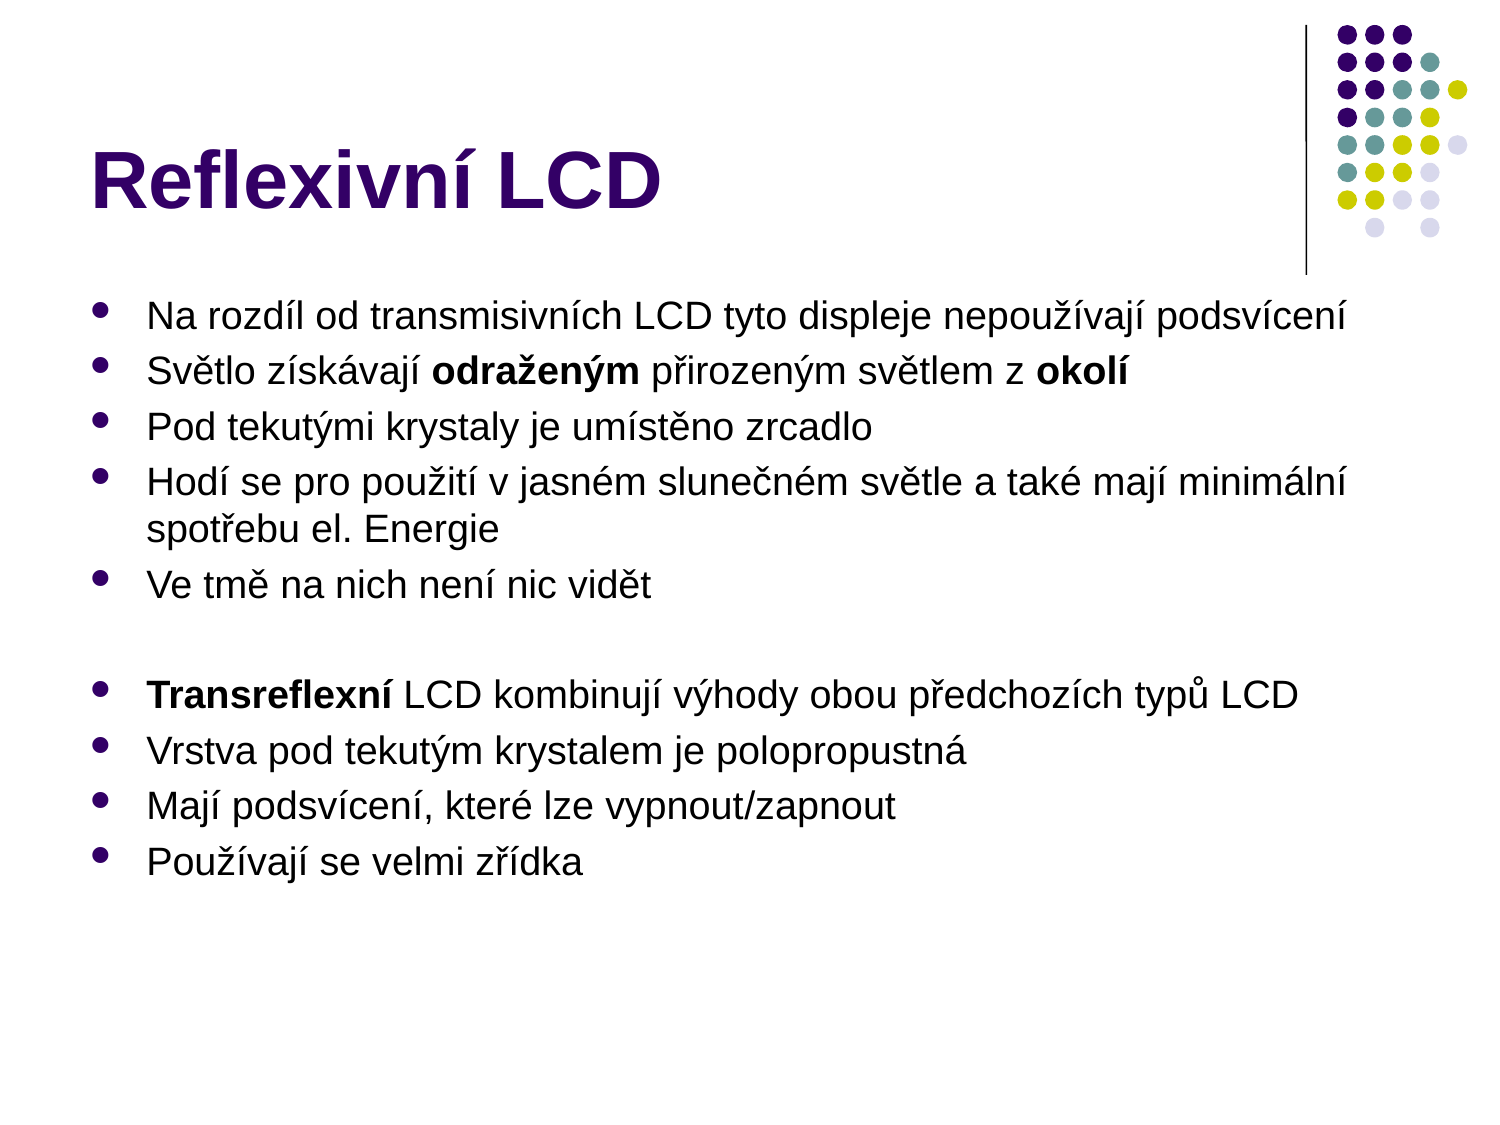

# Reflexivní LCD
Na rozdíl od transmisivních LCD tyto displeje nepoužívají podsvícení
Světlo získávají odraženým přirozeným světlem z okolí
Pod tekutými krystaly je umístěno zrcadlo
Hodí se pro použití v jasném slunečném světle a také mají minimální spotřebu el. Energie
Ve tmě na nich není nic vidět

Transreflexní LCD kombinují výhody obou předchozích typů LCD
Vrstva pod tekutým krystalem je polopropustná
Mají podsvícení, které lze vypnout/zapnout
Používají se velmi zřídka